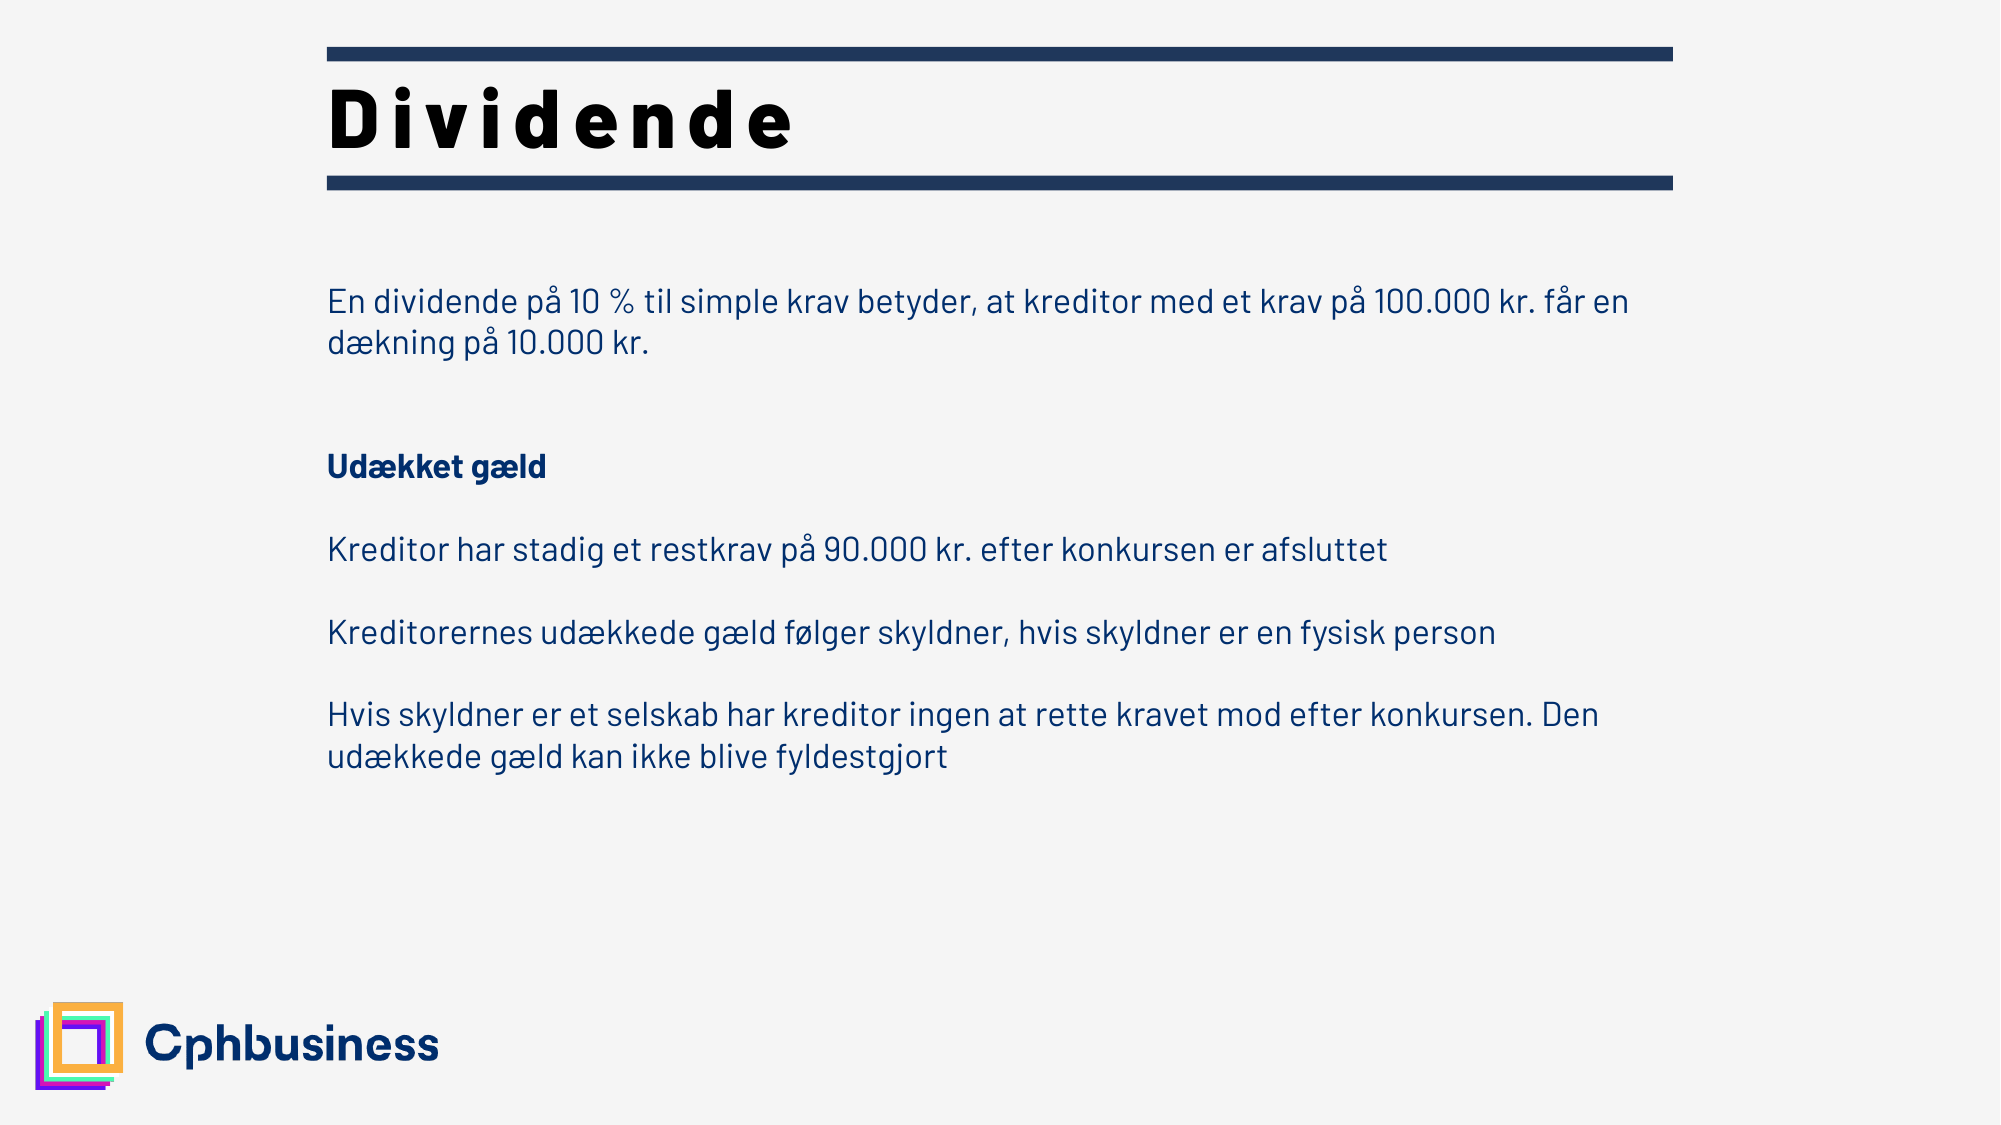

20

# Dividende

En dividende på 10 % til simple krav betyder, at kreditor med et krav på 100.000 kr. får en dækning på 10.000 kr.

Udækket gæld

Kreditor har stadig et restkrav på 90.000 kr. efter konkursen er afsluttet

Kreditorernes udækkede gæld følger skyldner, hvis skyldner er en fysisk person

Hvis skyldner er et selskab har kreditor ingen at rette kravet mod efter konkursen. Den udækkede gæld kan ikke blive fyldestgjort